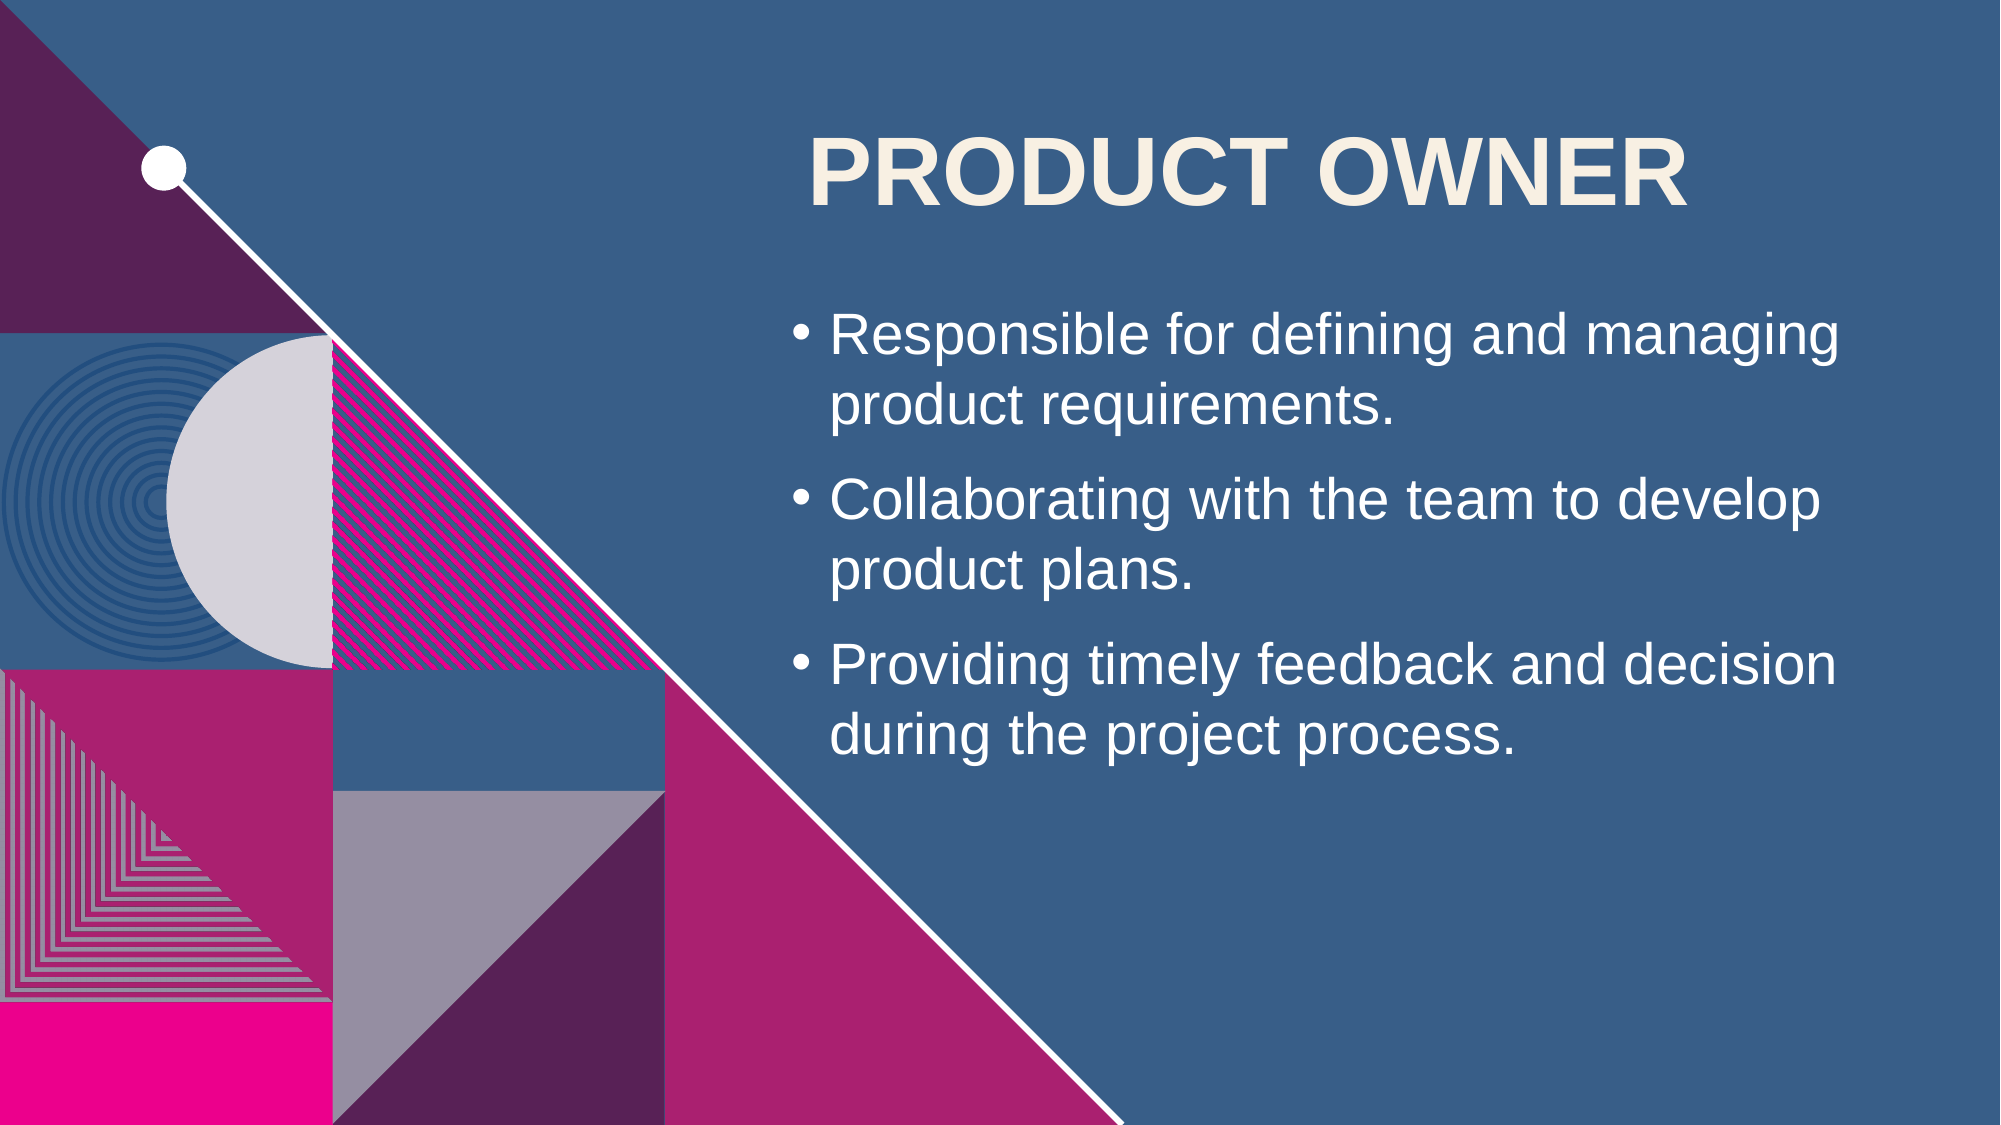

# Product Owner
Responsible for defining and managing product requirements.
Collaborating with the team to develop product plans.
Providing timely feedback and decision during the project process.